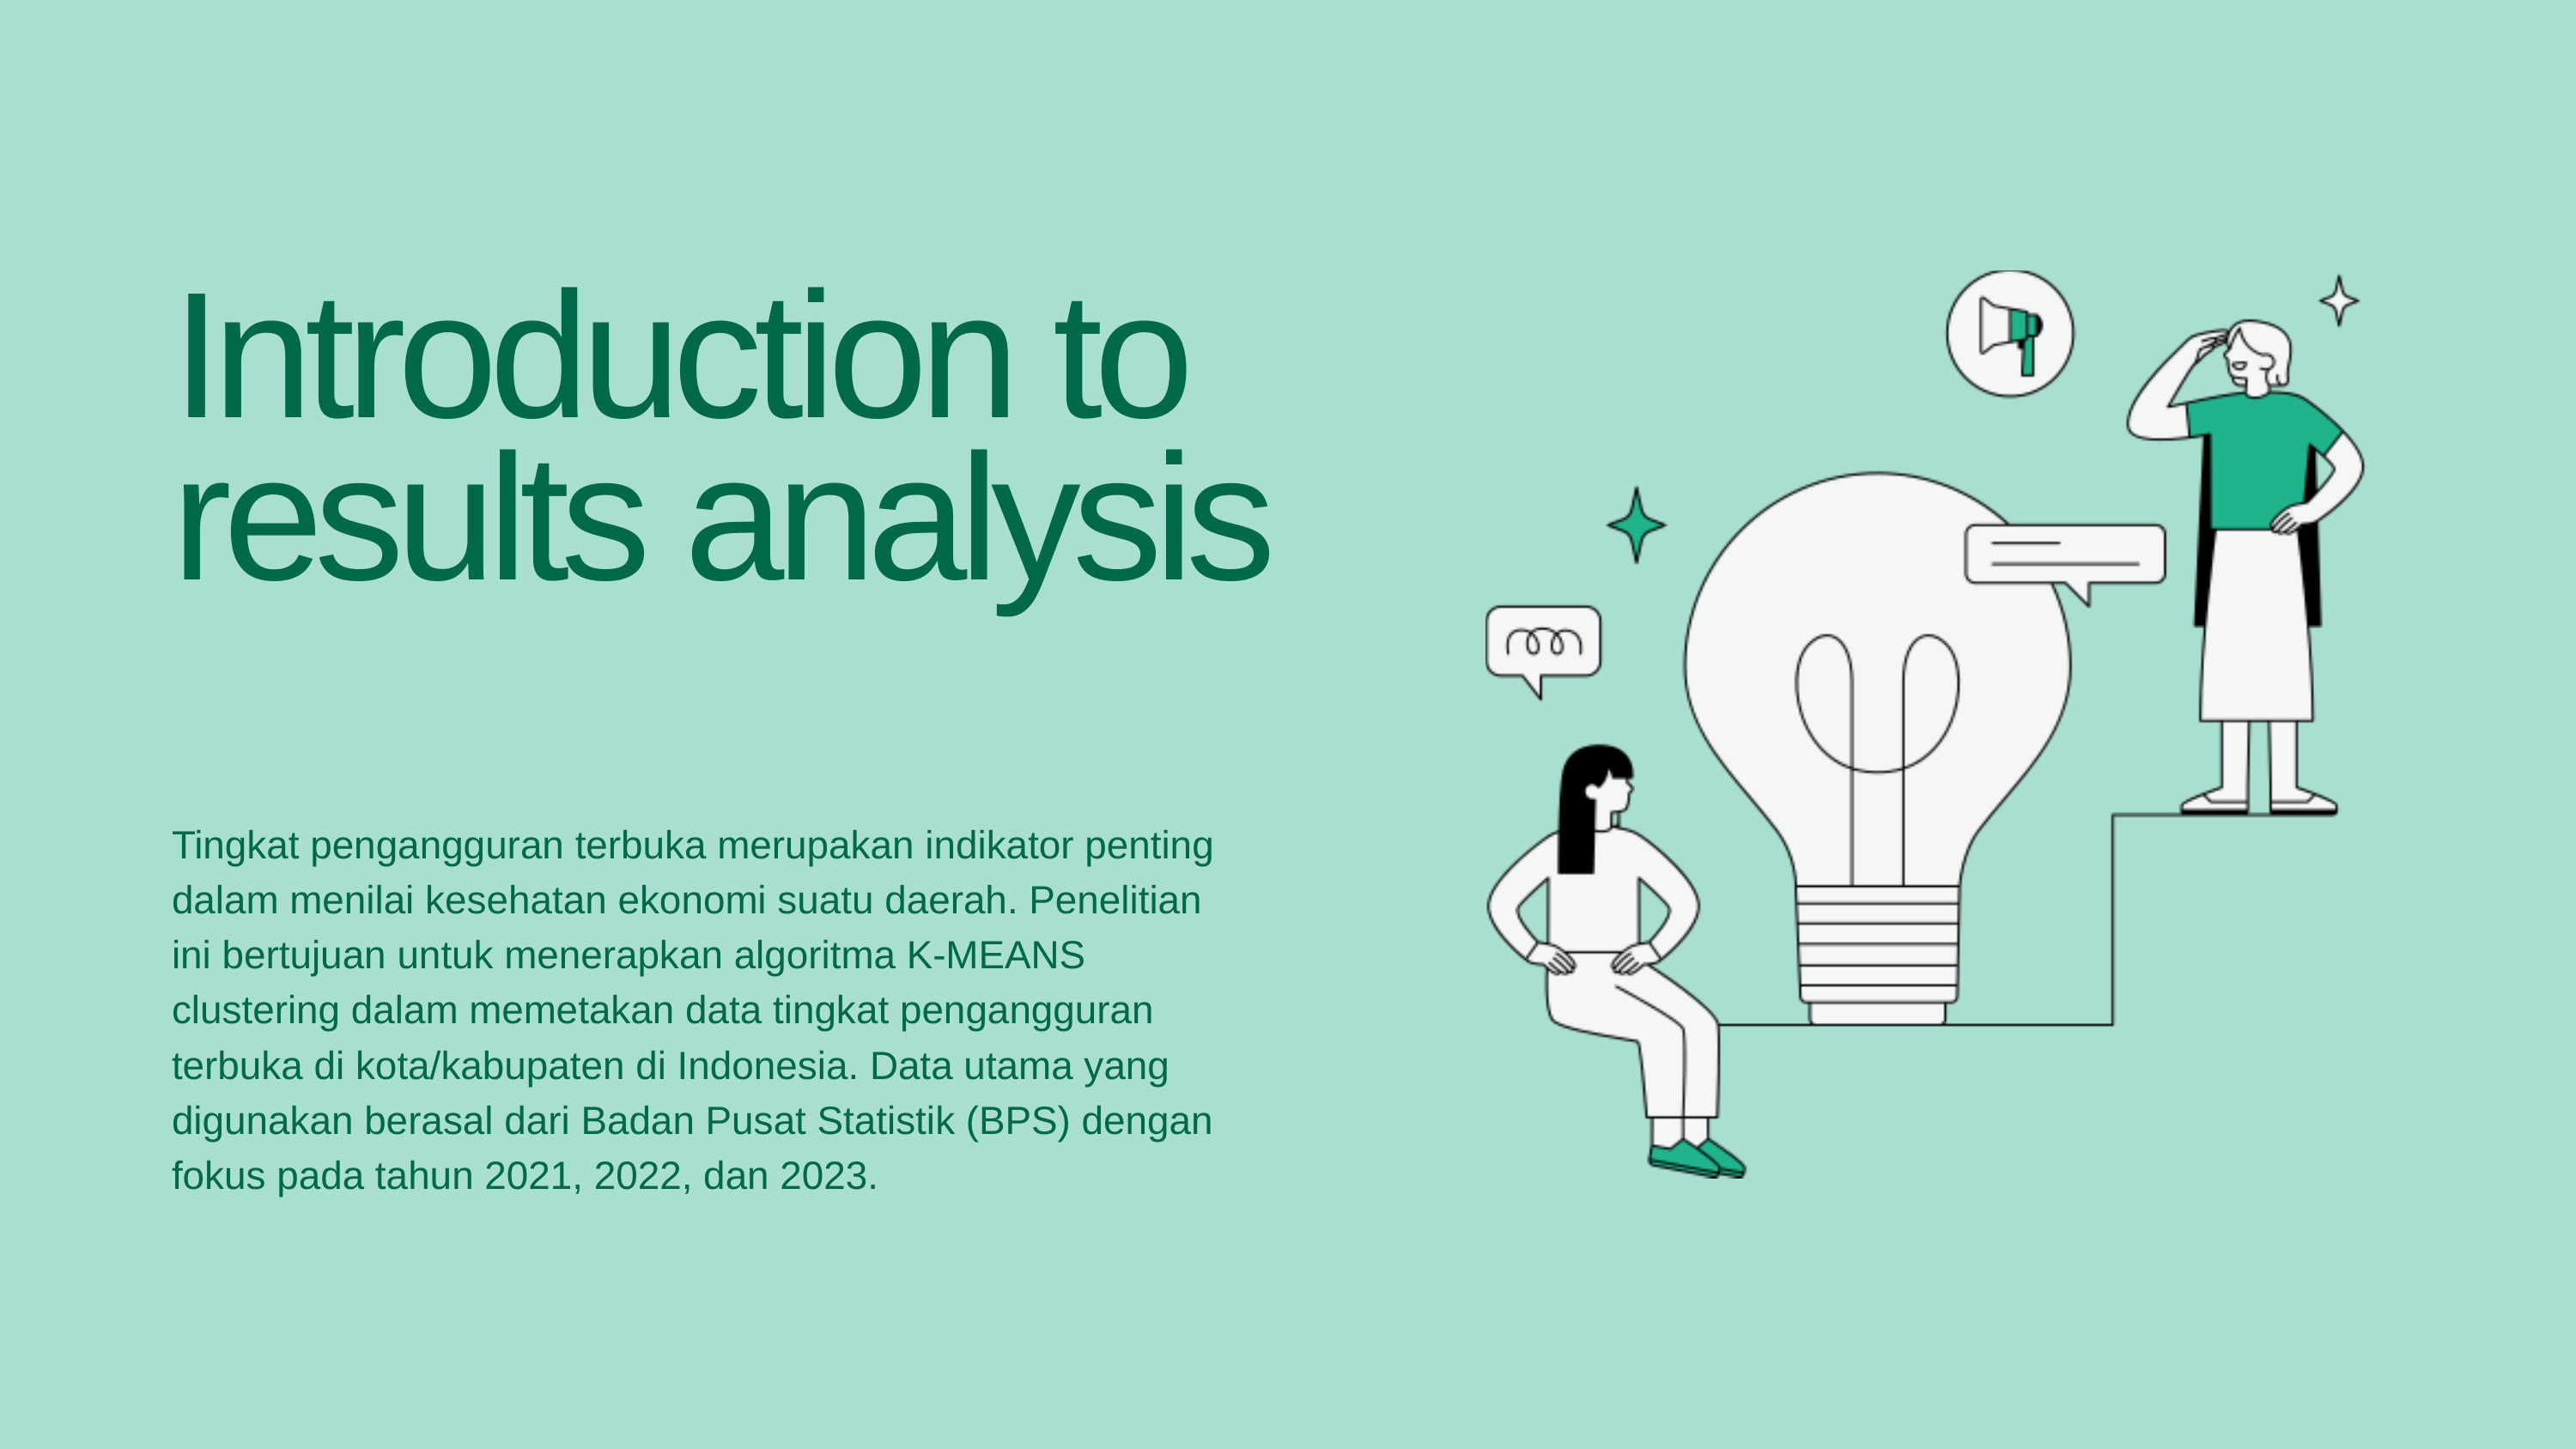

Introduction to results analysis
Tingkat pengangguran terbuka merupakan indikator penting dalam menilai kesehatan ekonomi suatu daerah. Penelitian ini bertujuan untuk menerapkan algoritma K-MEANS clustering dalam memetakan data tingkat pengangguran terbuka di kota/kabupaten di Indonesia. Data utama yang digunakan berasal dari Badan Pusat Statistik (BPS) dengan fokus pada tahun 2021, 2022, dan 2023.